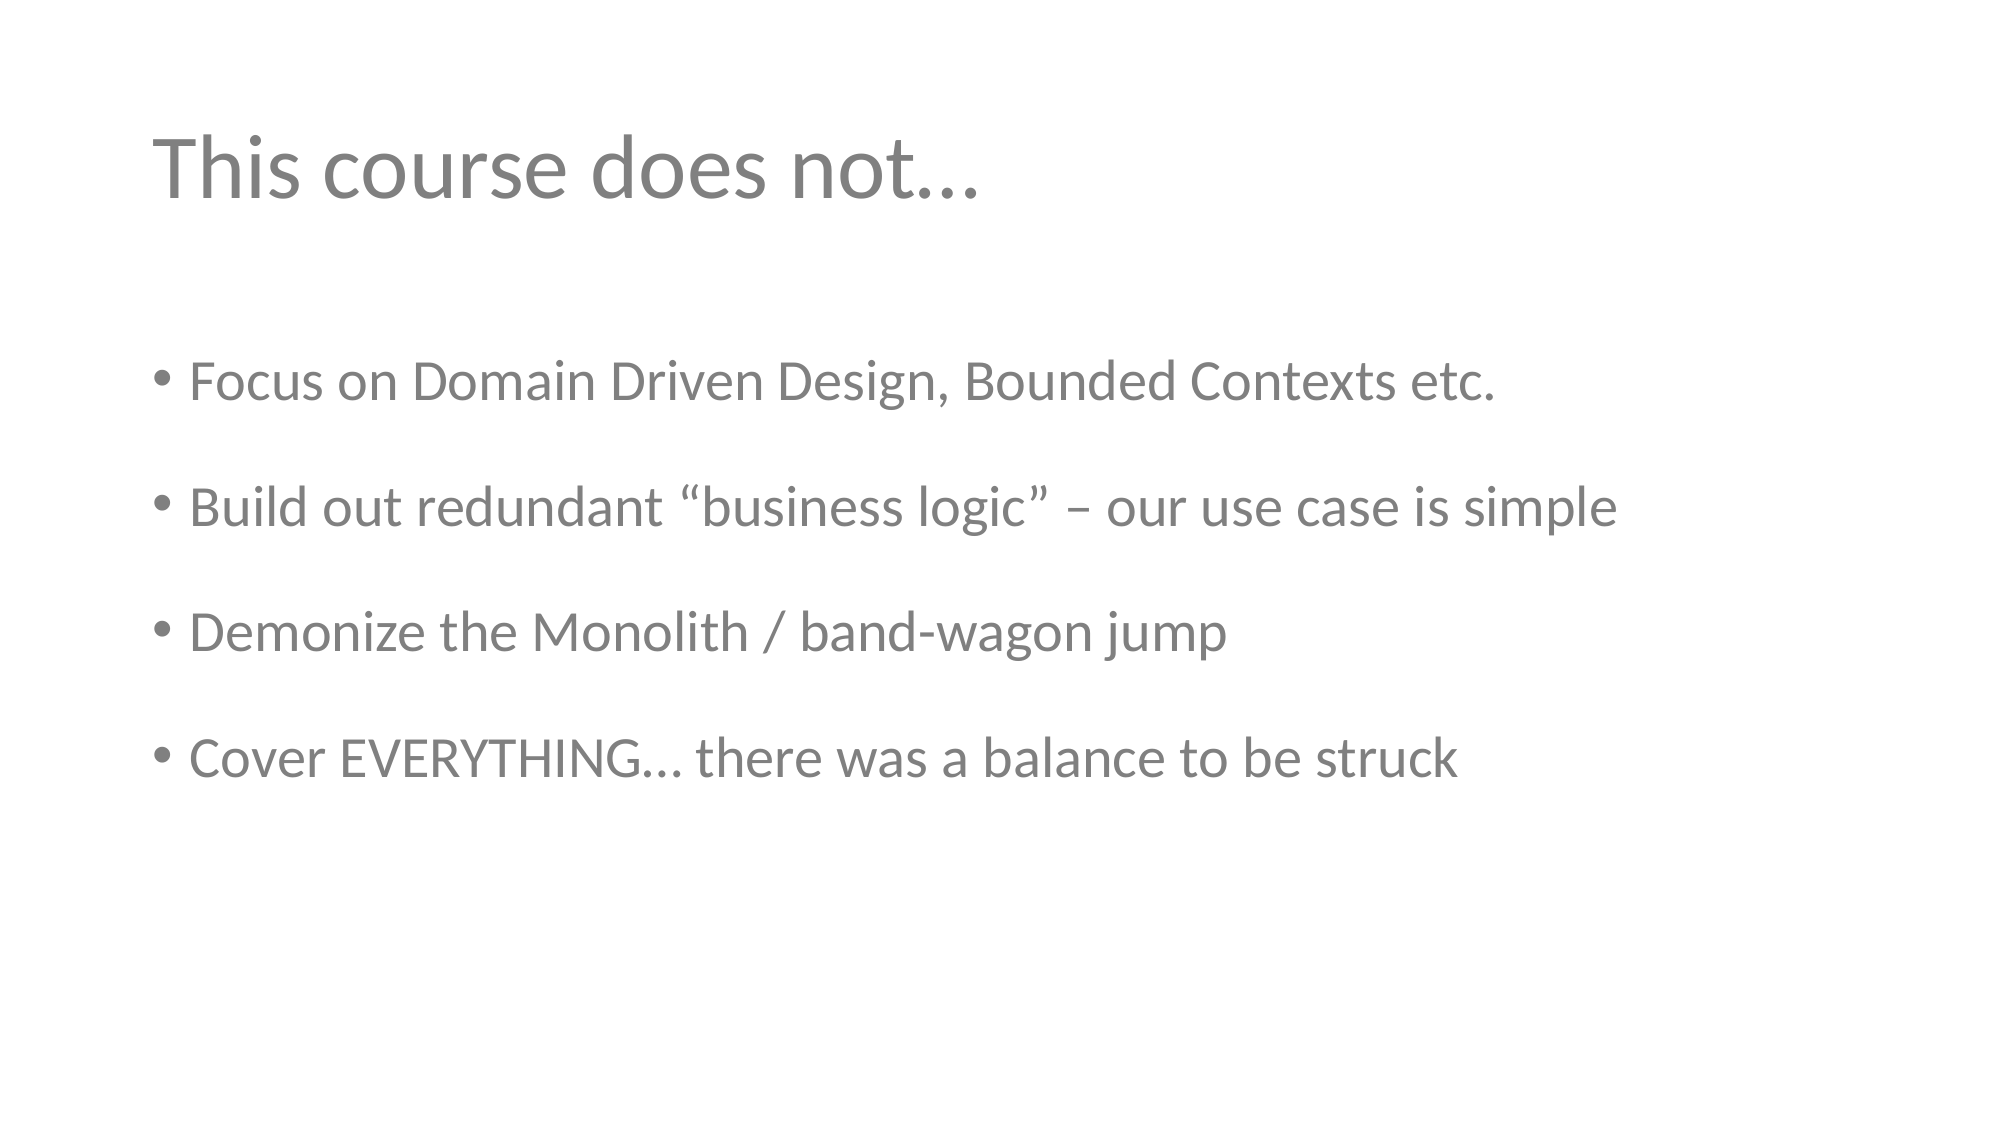

# This course does not…
Focus on Domain Driven Design, Bounded Contexts etc.
Build out redundant “business logic” – our use case is simple
Demonize the Monolith / band-wagon jump
Cover EVERYTHING… there was a balance to be struck